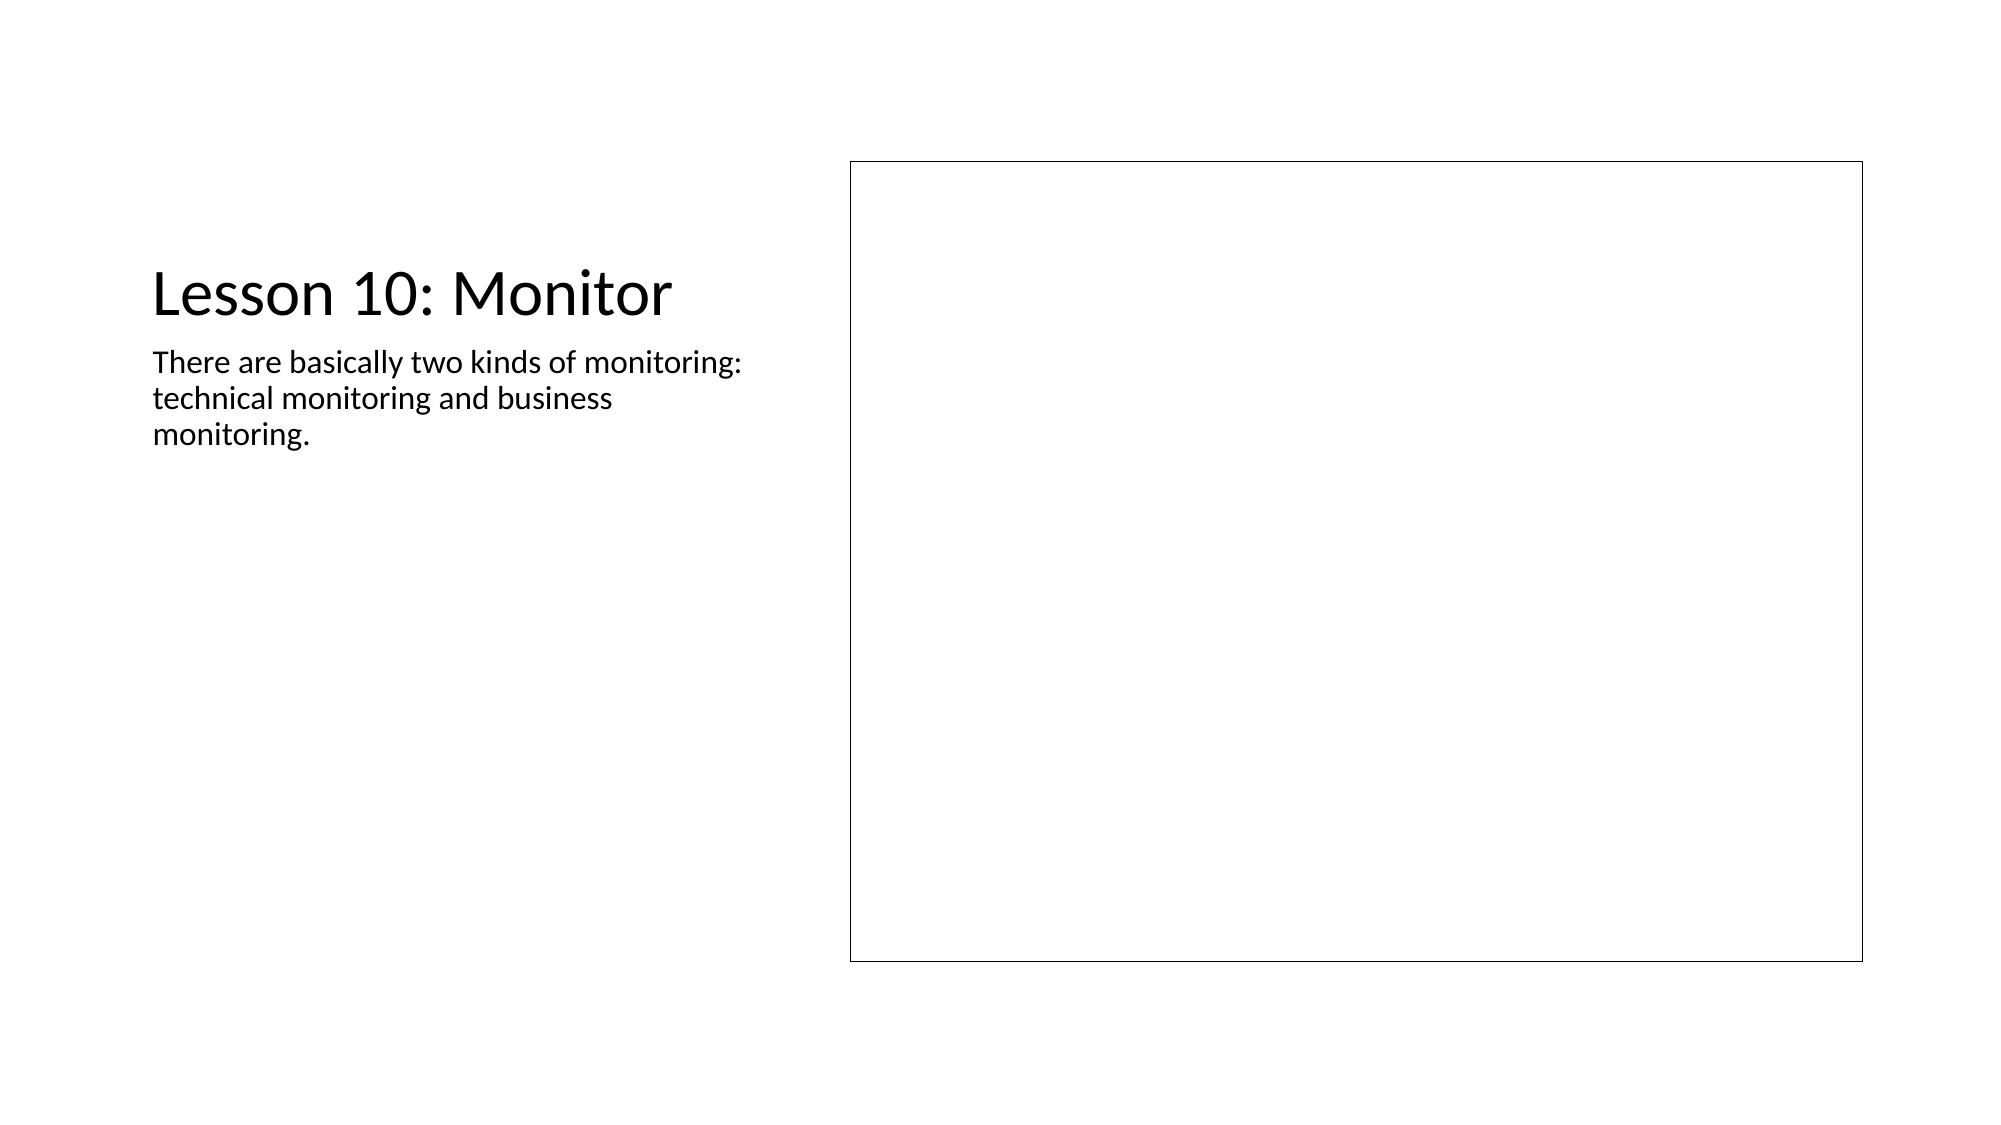

# Lesson 10: Monitor

There are basically two kinds of monitoring: technical monitoring and business monitoring.